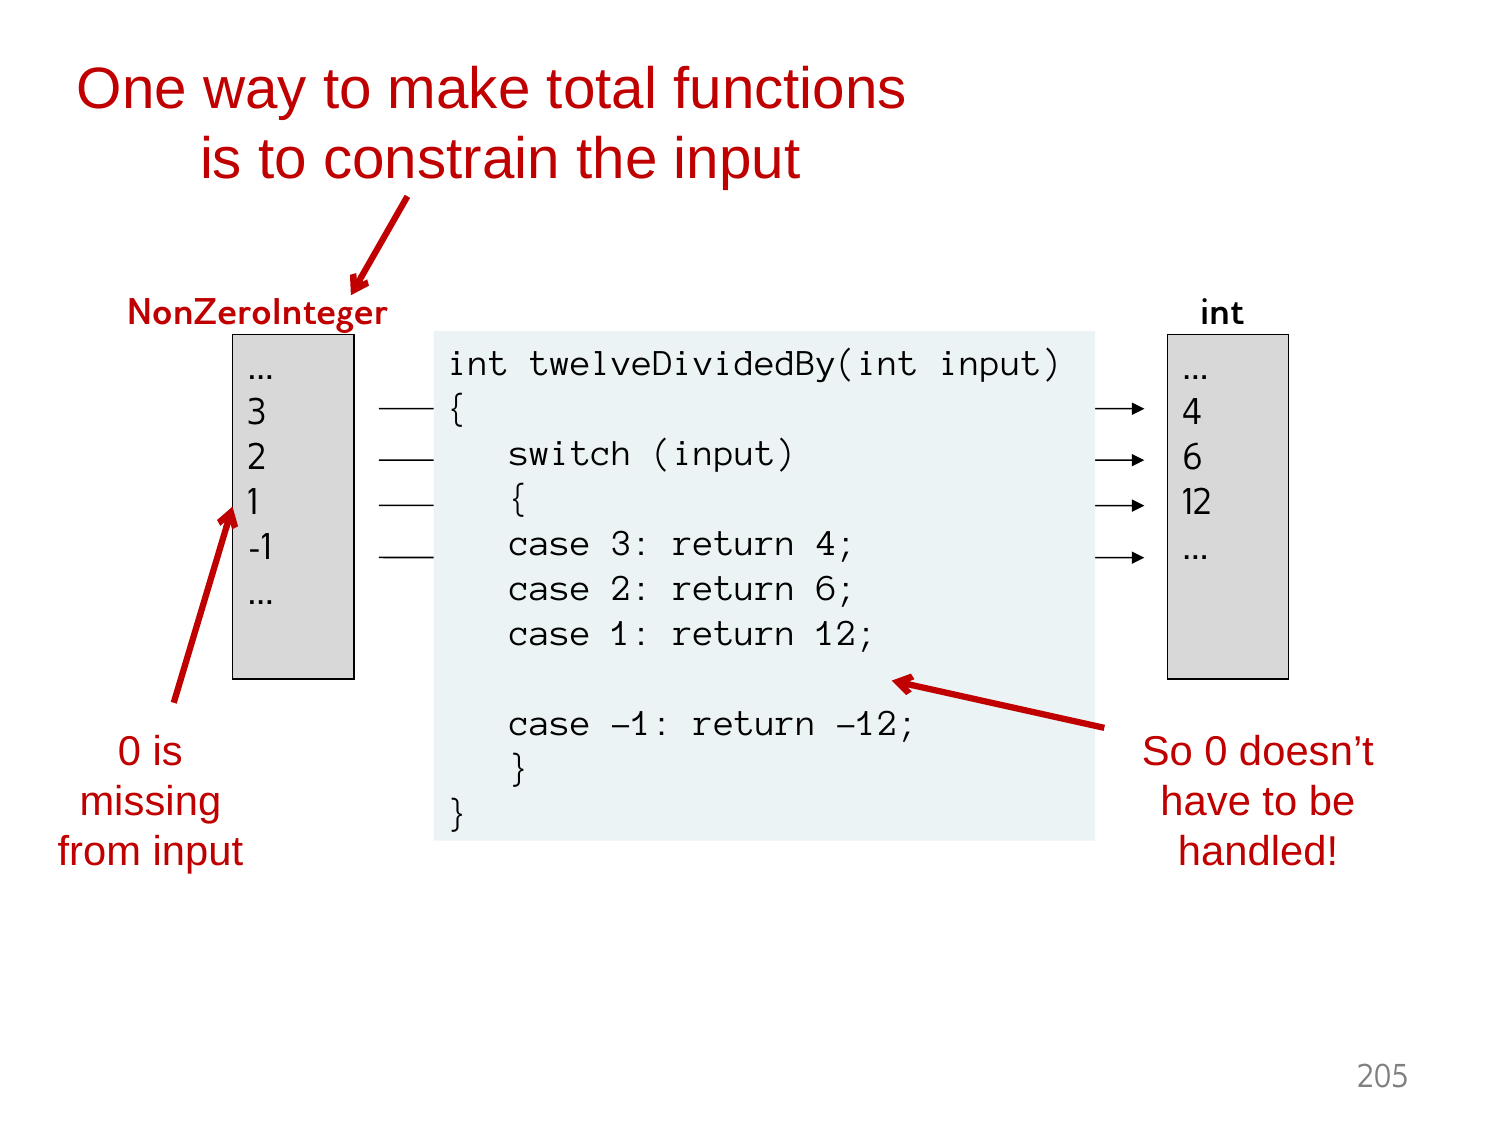

One way to make total functions
is to constrain the input
NonZeroInteger

…
3
2
1
-1
…
…
4
6
12
…

twelveDividedBy(x)
input x       maps to          12/x
int
int twelveDividedBy(int input)
{
   switch (input)
   {
   case 3: return 4;
   case 2: return 6;
   case 1: return 12;

   case -1: return -12;
   }
}
0 is missing
from input
So 0 doesn’t have to be handled!